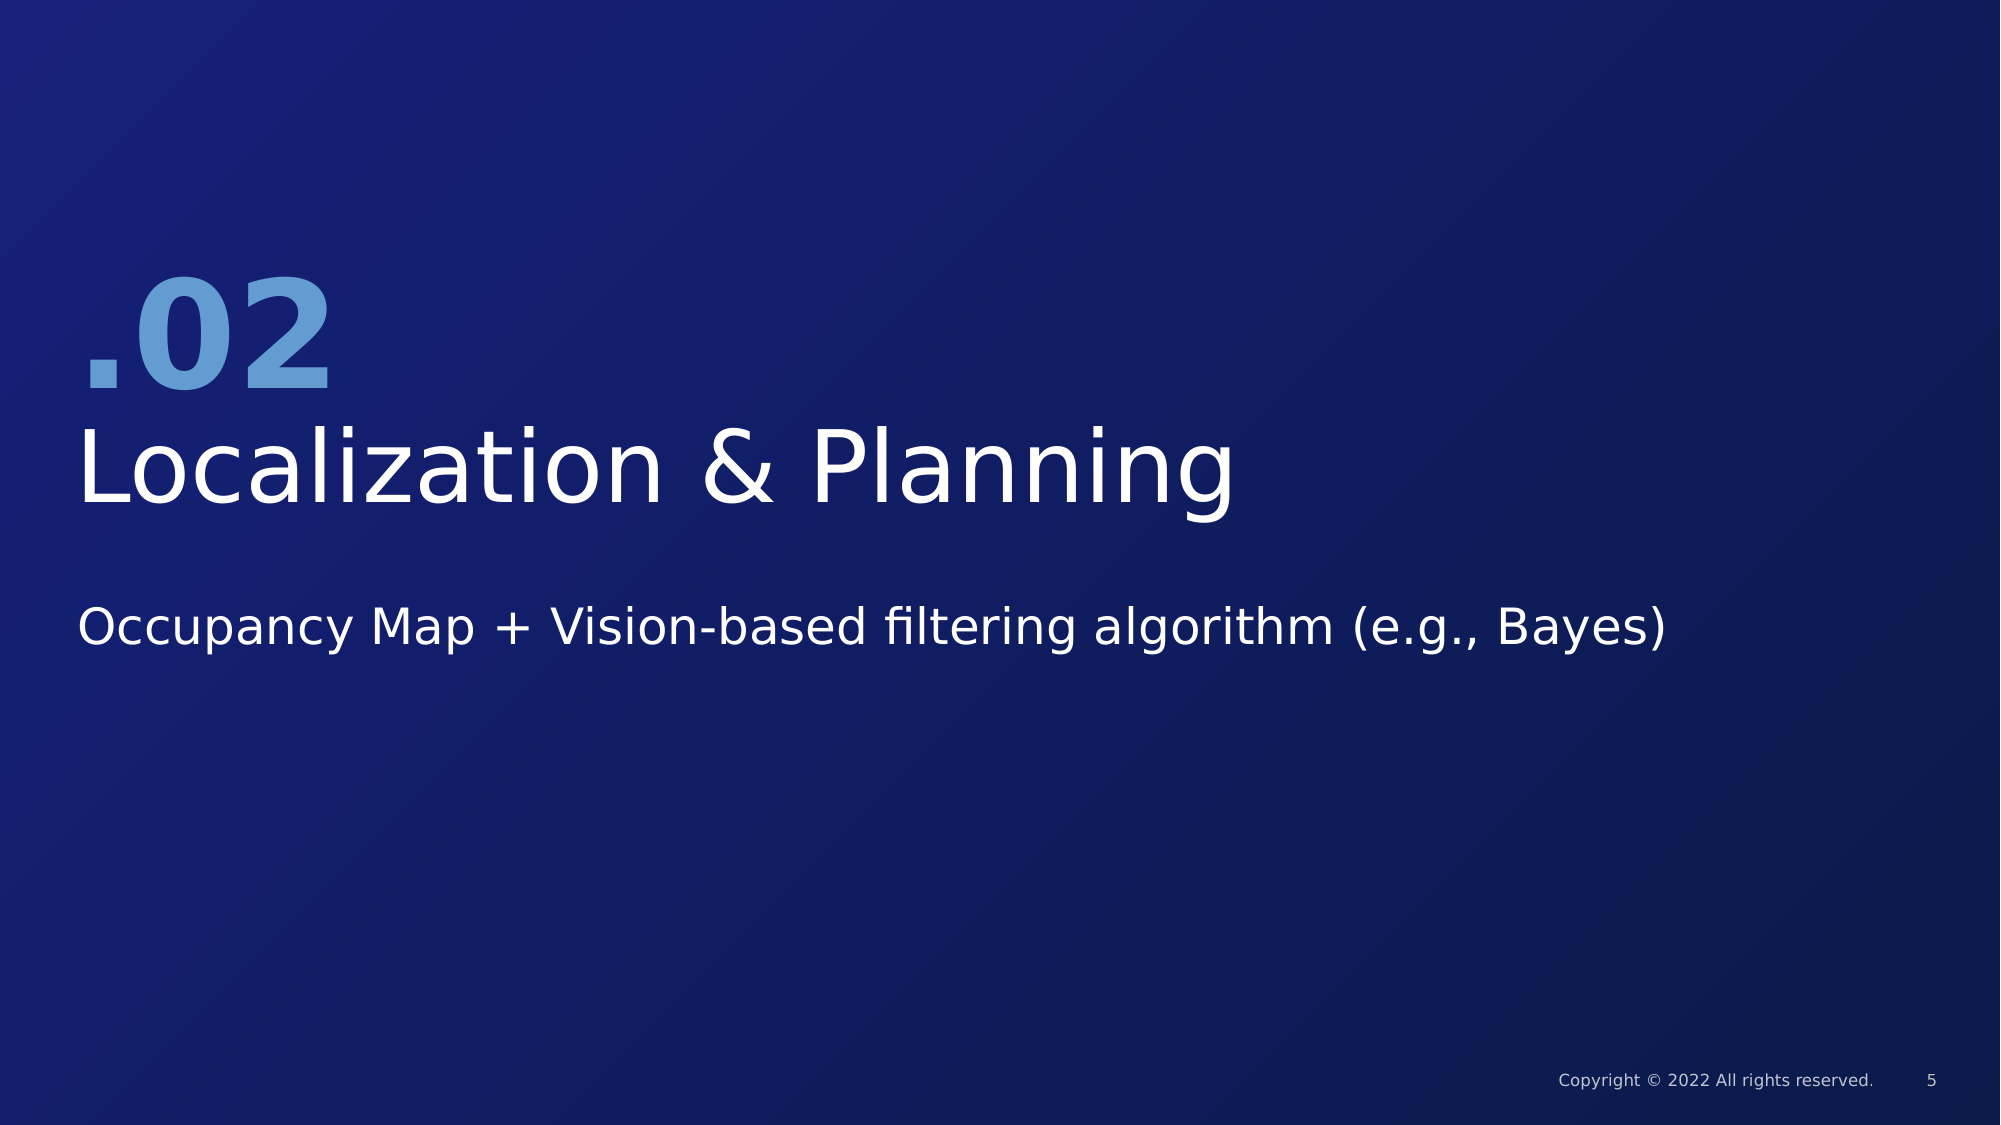

.02
Localization & Planning
Occupancy Map + Vision-based filtering algorithm (e.g., Bayes)